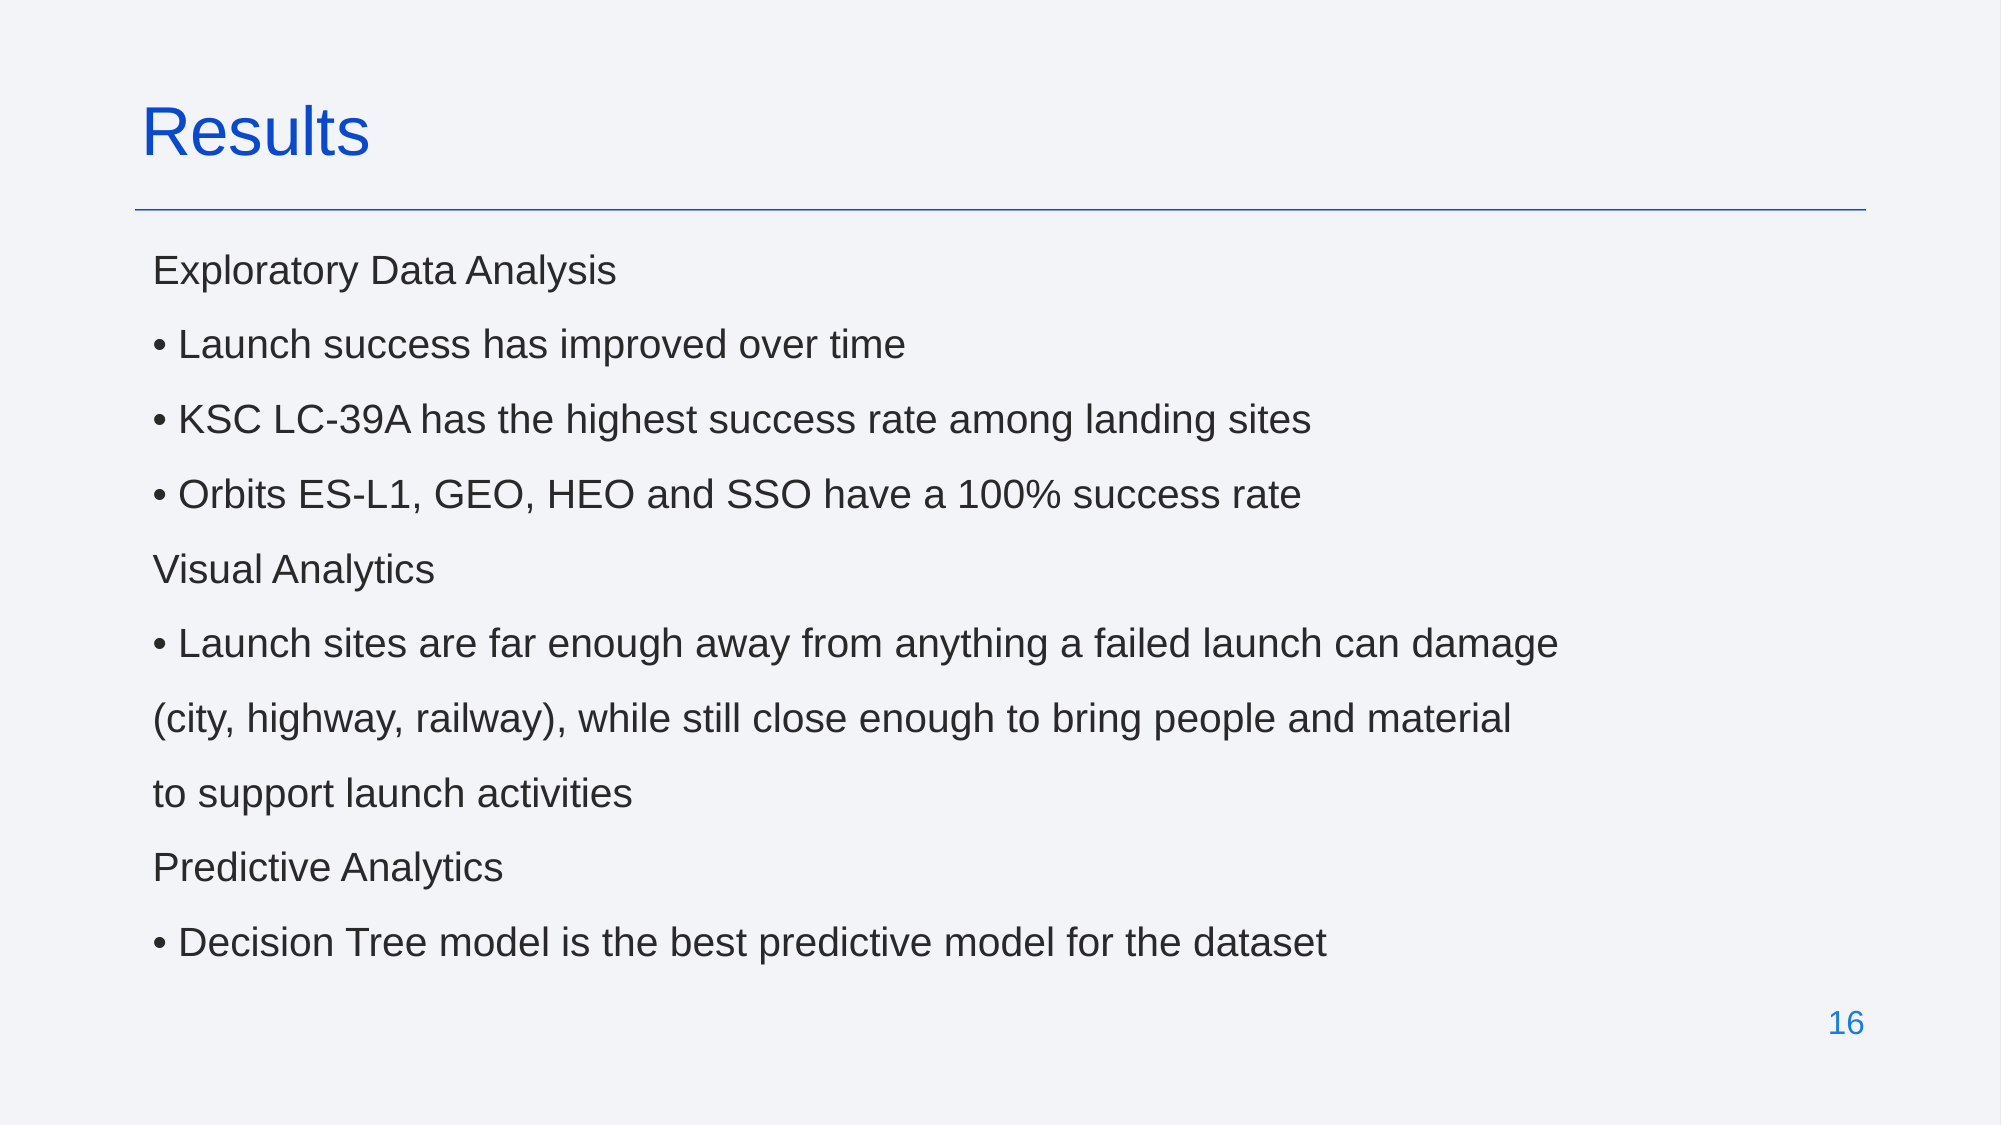

Results
Exploratory Data Analysis
• Launch success has improved over time
• KSC LC-39A has the highest success rate among landing sites
• Orbits ES-L1, GEO, HEO and SSO have a 100% success rate
Visual Analytics
• Launch sites are far enough away from anything a failed launch can damage
(city, highway, railway), while still close enough to bring people and material
to support launch activities
Predictive Analytics
• Decision Tree model is the best predictive model for the dataset

16